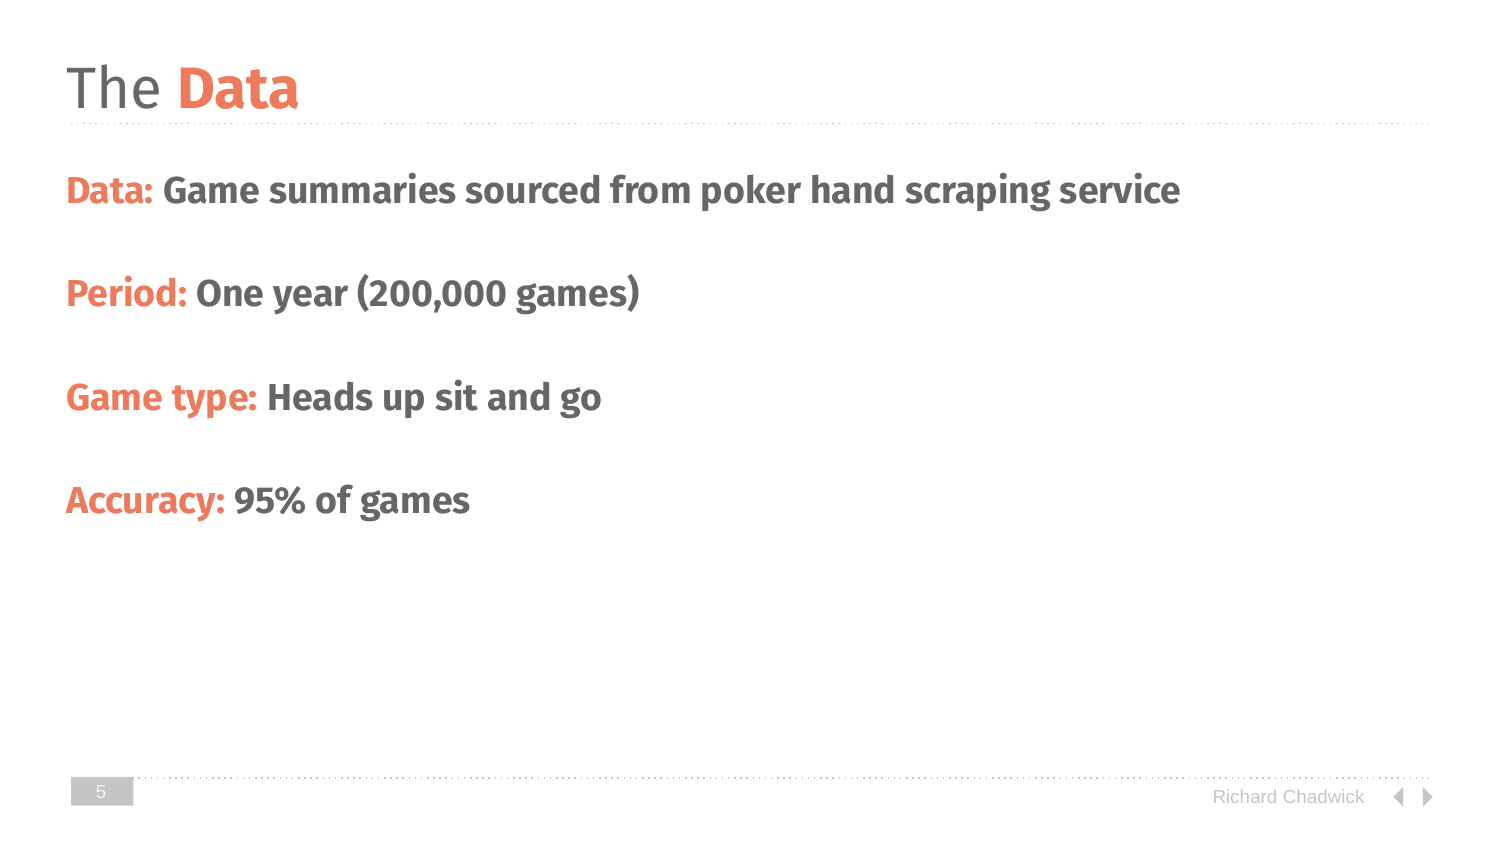

The Data
Data: Game summaries sourced from poker hand scraping service

Period: One year (200,000 games)

Game type: Heads up sit and go

Accuracy: 95% of games

5